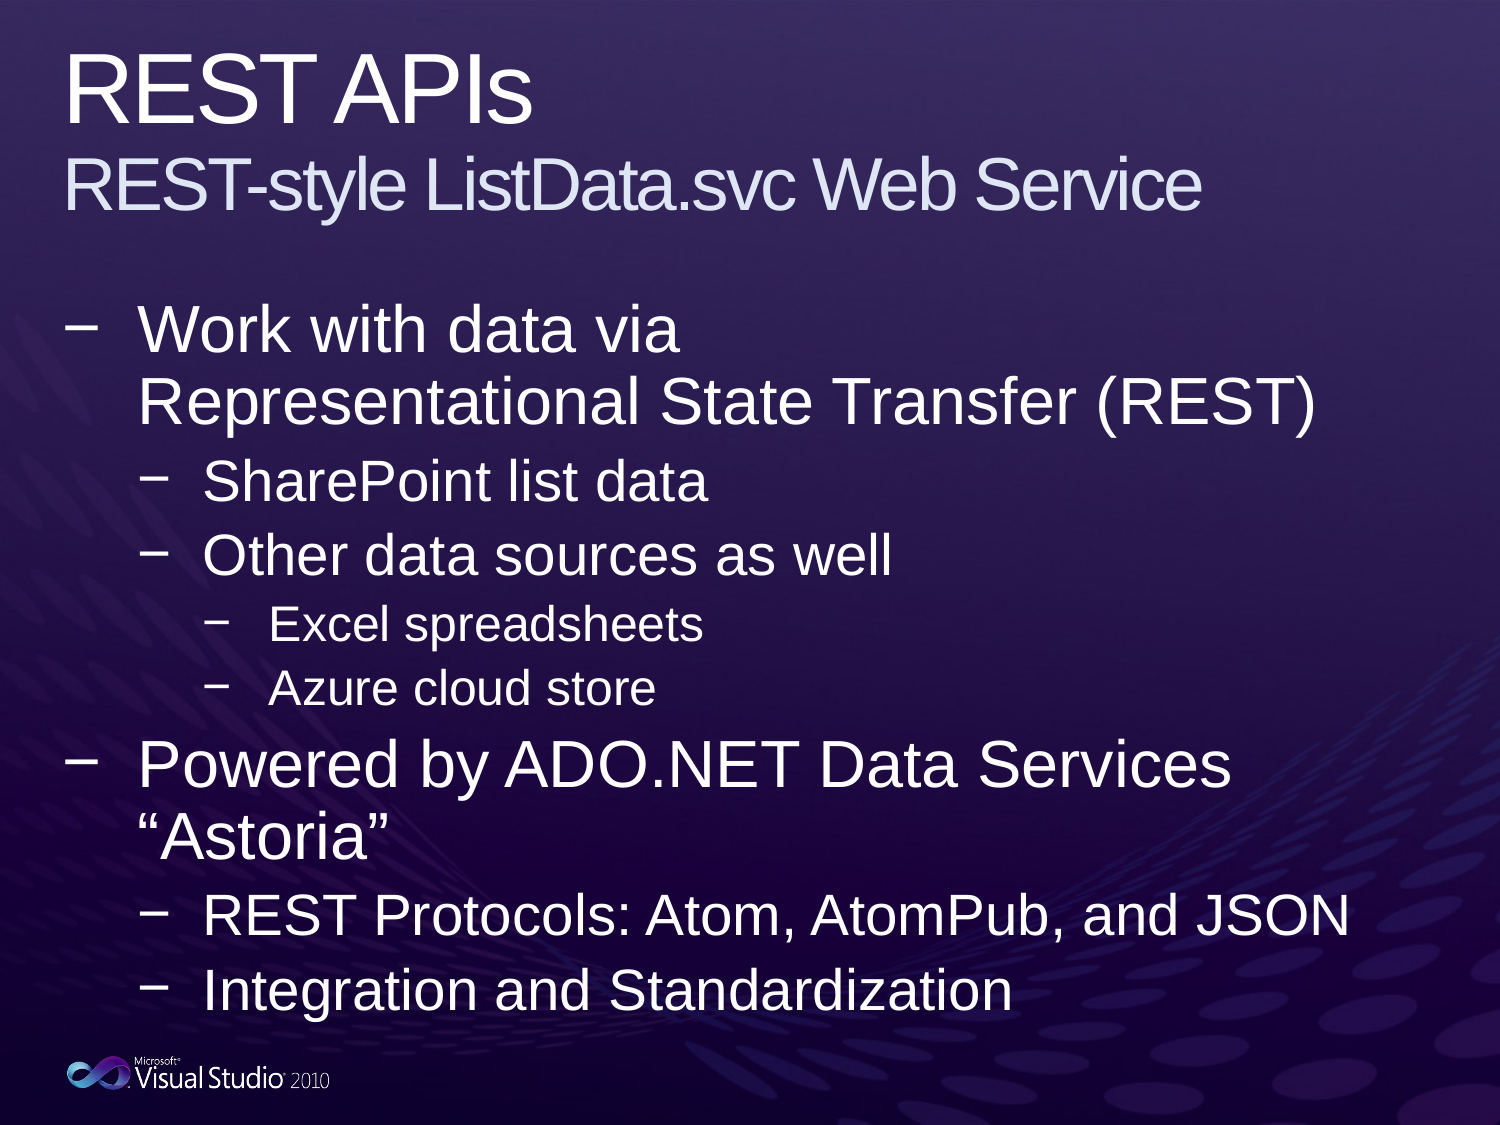

# REST APIs REST-style ListData.svc Web Service
Work with data via
Representational State Transfer (REST)
SharePoint list data
Other data sources as well
Excel spreadsheets
Azure cloud store
Powered by ADO.NET Data Services “Astoria”
REST Protocols: Atom, AtomPub, and JSON
Integration and Standardization